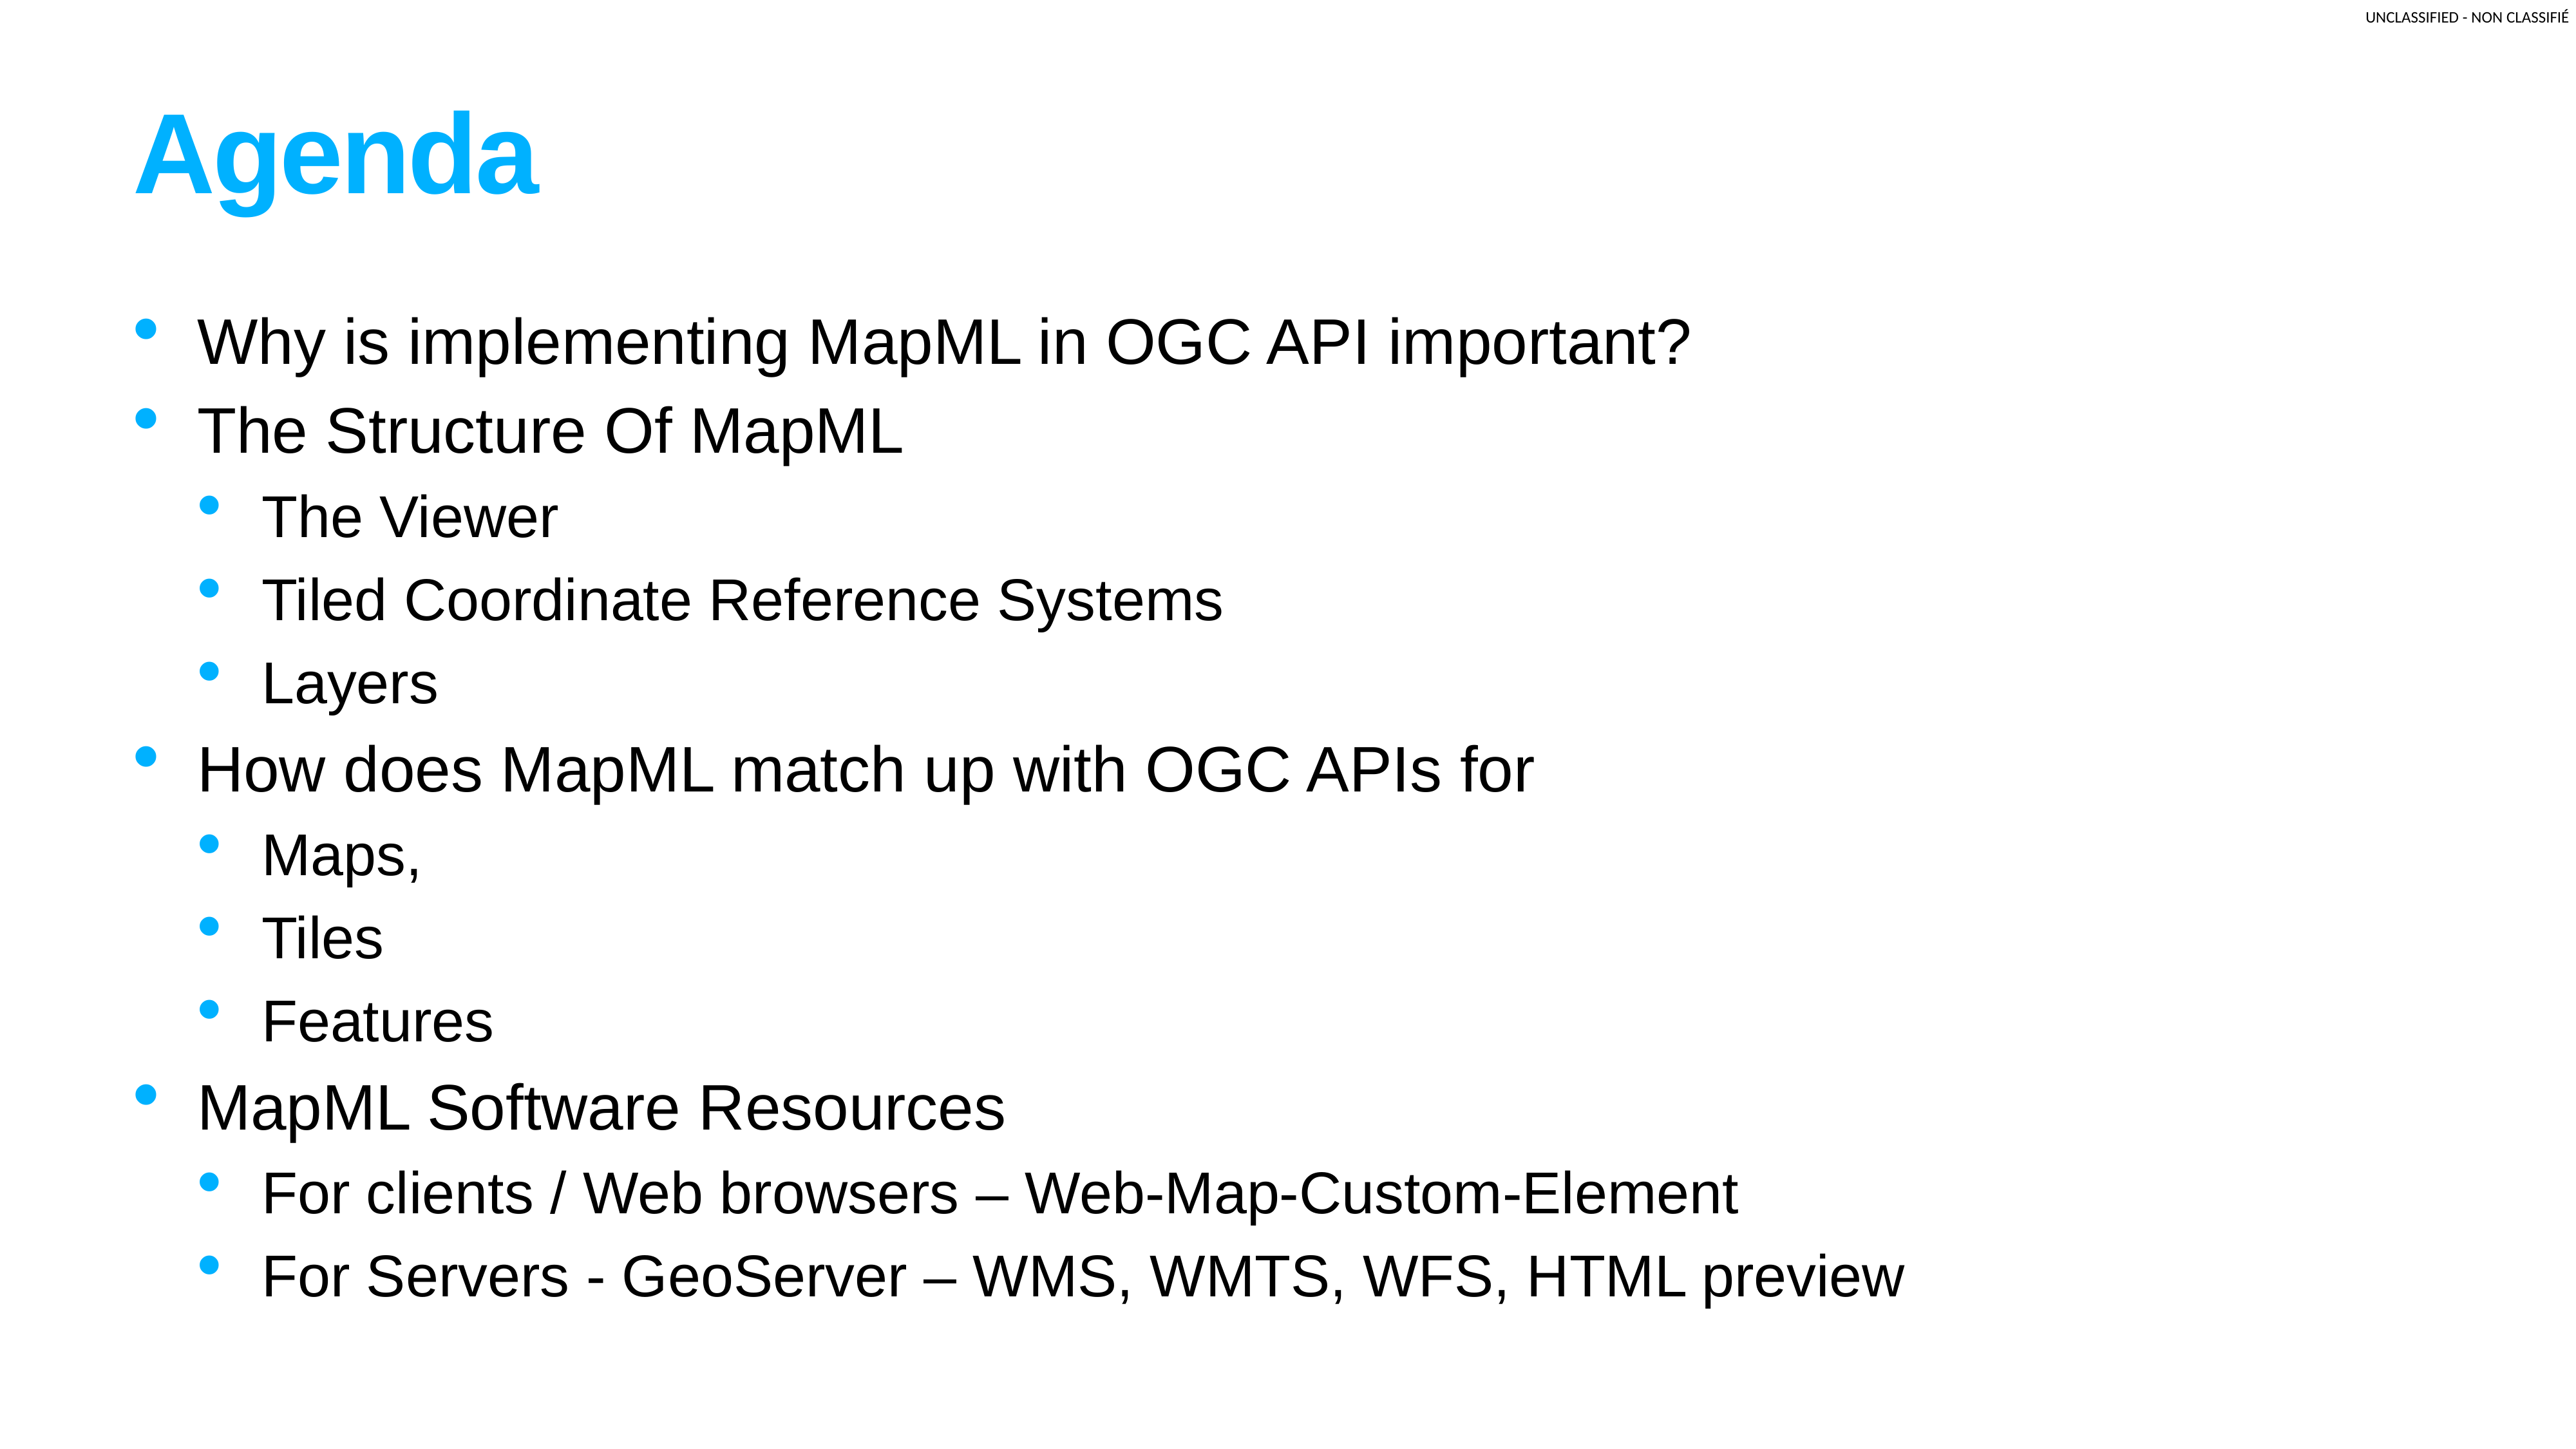

# Agenda
Why is implementing MapML in OGC API important?
The Structure Of MapML
The Viewer
Tiled Coordinate Reference Systems
Layers
How does MapML match up with OGC APIs for
Maps,
Tiles
Features
MapML Software Resources
For clients / Web browsers – Web-Map-Custom-Element
For Servers - GeoServer – WMS, WMTS, WFS, HTML preview